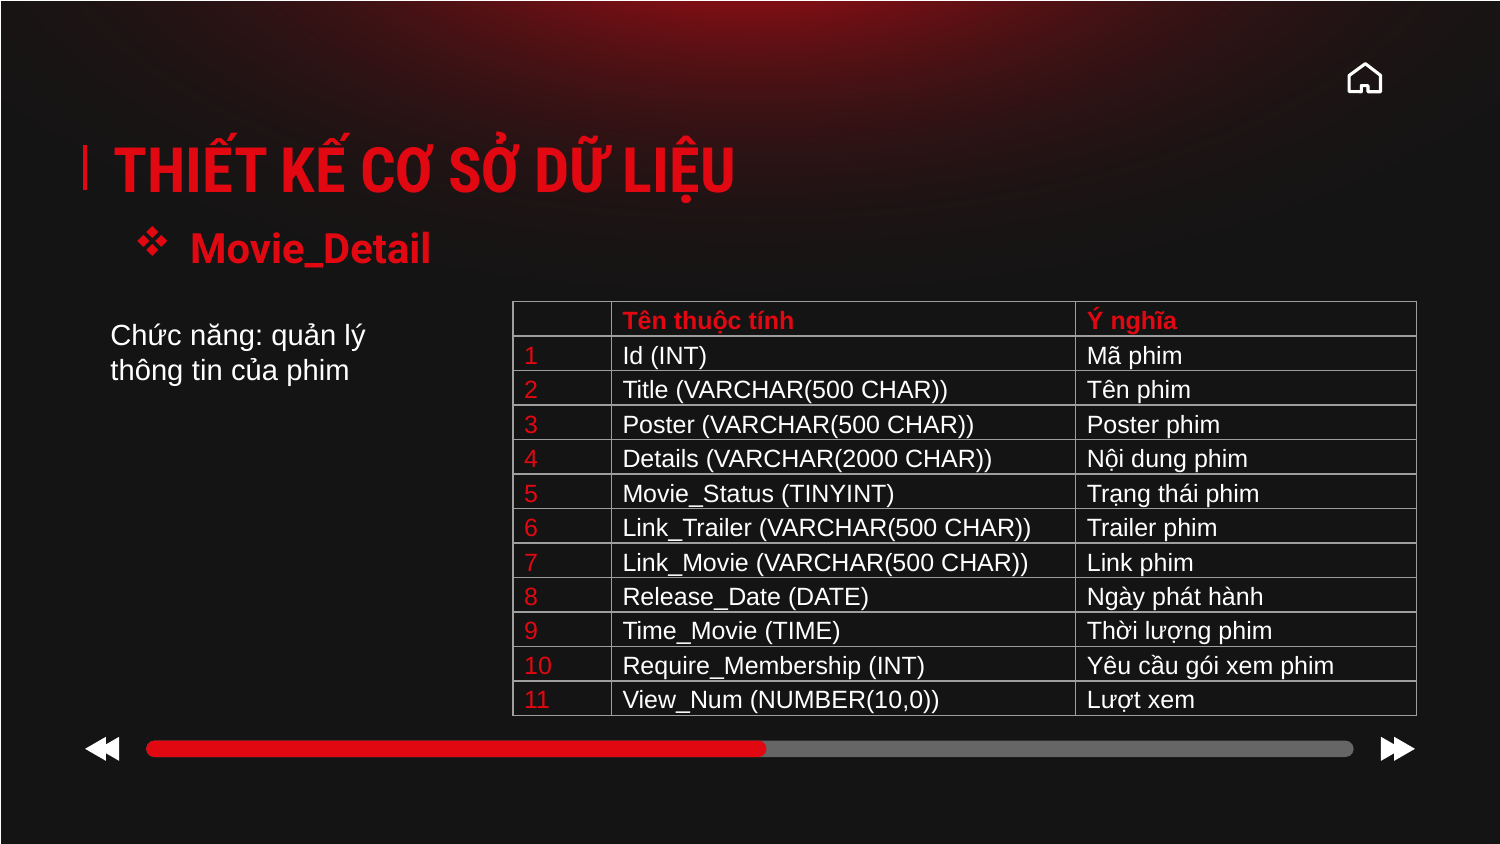

# THIẾT KẾ CƠ SỞ DỮ LIỆU
Movie_Detail
Chức năng: quản lý thông tin của phim
|  | Tên thuộc tính | Ý nghĩa |
| --- | --- | --- |
| 1 | Id (INT) | Mã phim |
| 2 | Title (VARCHAR(500 CHAR)) | Tên phim |
| 3 | Poster (VARCHAR(500 CHAR)) | Poster phim |
| 4 | Details (VARCHAR(2000 CHAR)) | Nội dung phim |
| 5 | Movie\_Status (TINYINT) | Trạng thái phim |
| 6 | Link\_Trailer (VARCHAR(500 CHAR)) | Trailer phim |
| 7 | Link\_Movie (VARCHAR(500 CHAR)) | Link phim |
| 8 | Release\_Date (DATE) | Ngày phát hành |
| 9 | Time\_Movie (TIME) | Thời lượng phim |
| 10 | Require\_Membership (INT) | Yêu cầu gói xem phim |
| 11 | View\_Num (NUMBER(10,0)) | Lượt xem |